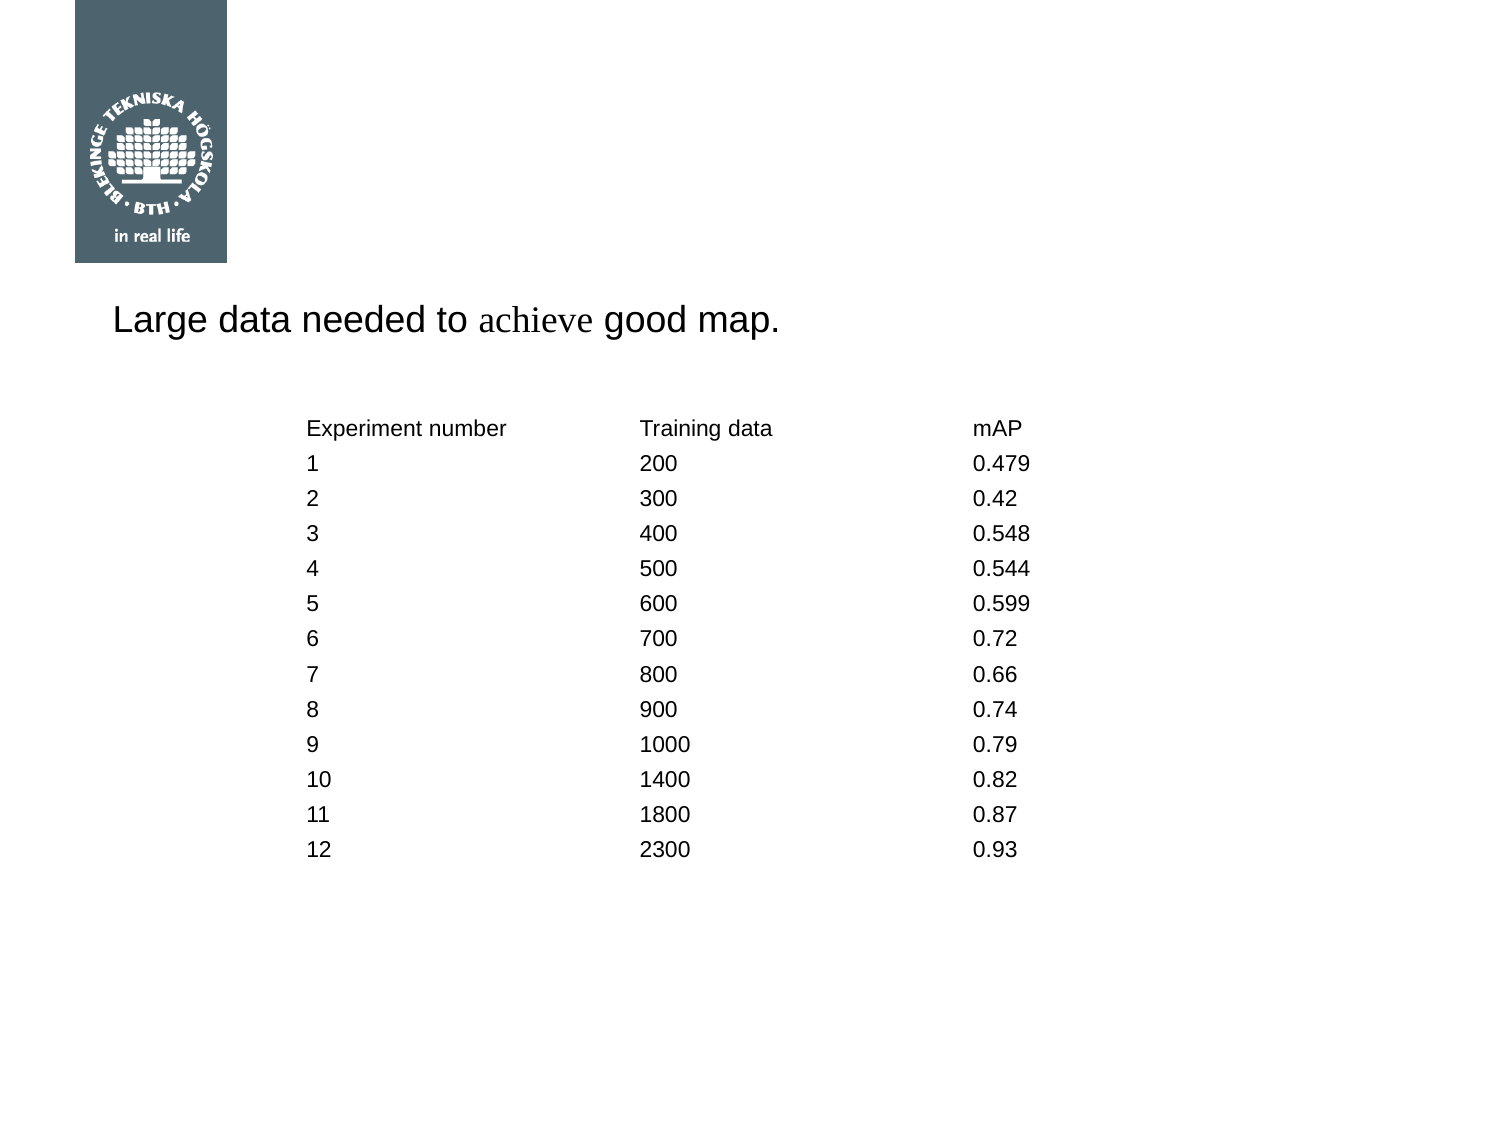

Large data needed to achieve good map.
| Experiment number | Training data | mAP |
| --- | --- | --- |
| 1 | 200 | 0.479 |
| 2 | 300 | 0.42 |
| 3 | 400 | 0.548 |
| 4 | 500 | 0.544 |
| 5 | 600 | 0.599 |
| 6 | 700 | 0.72 |
| 7 | 800 | 0.66 |
| 8 | 900 | 0.74 |
| 9 | 1000 | 0.79 |
| 10 | 1400 | 0.82 |
| 11 | 1800 | 0.87 |
| 12 | 2300 | 0.93 |